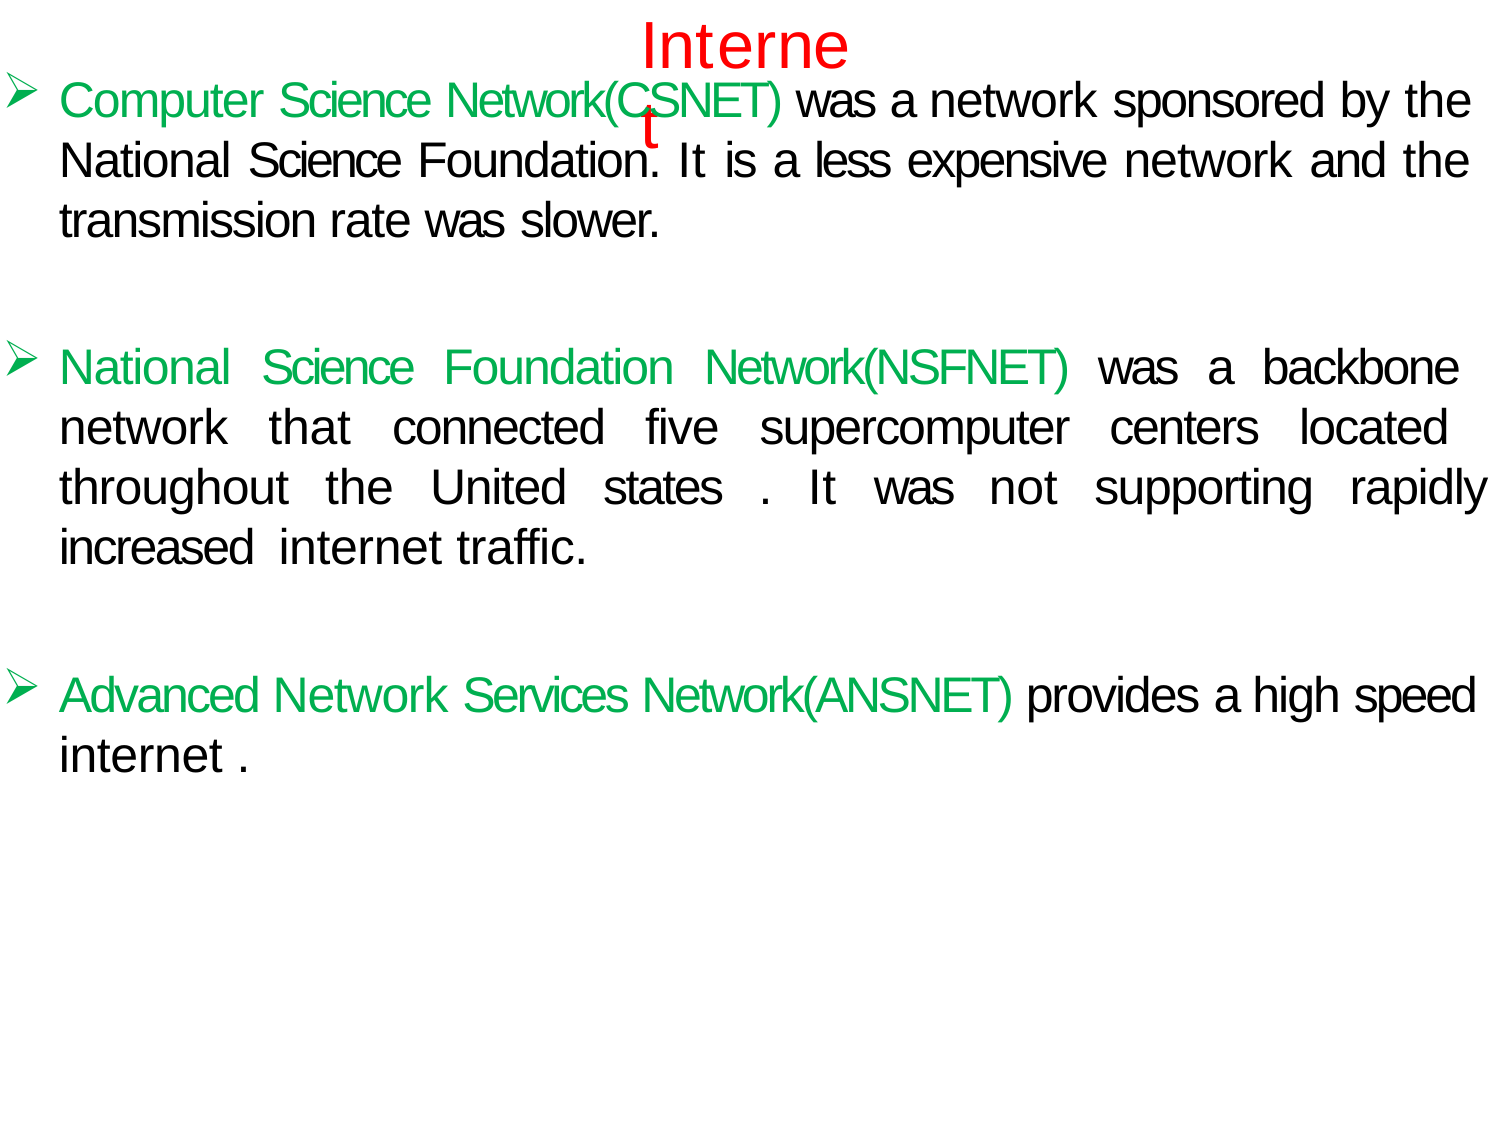

# Internet
Computer Science Network(CSNET) was a network sponsored by the  National Science Foundation. It is a less expensive network and the  transmission rate was slower.

National Science Foundation Network(NSFNET) was a backbone  network that connected five supercomputer centers located  throughout the United states . It was not supporting rapidly increased  internet traffic.

Advanced Network Services Network(ANSNET) provides a high speed  internet .